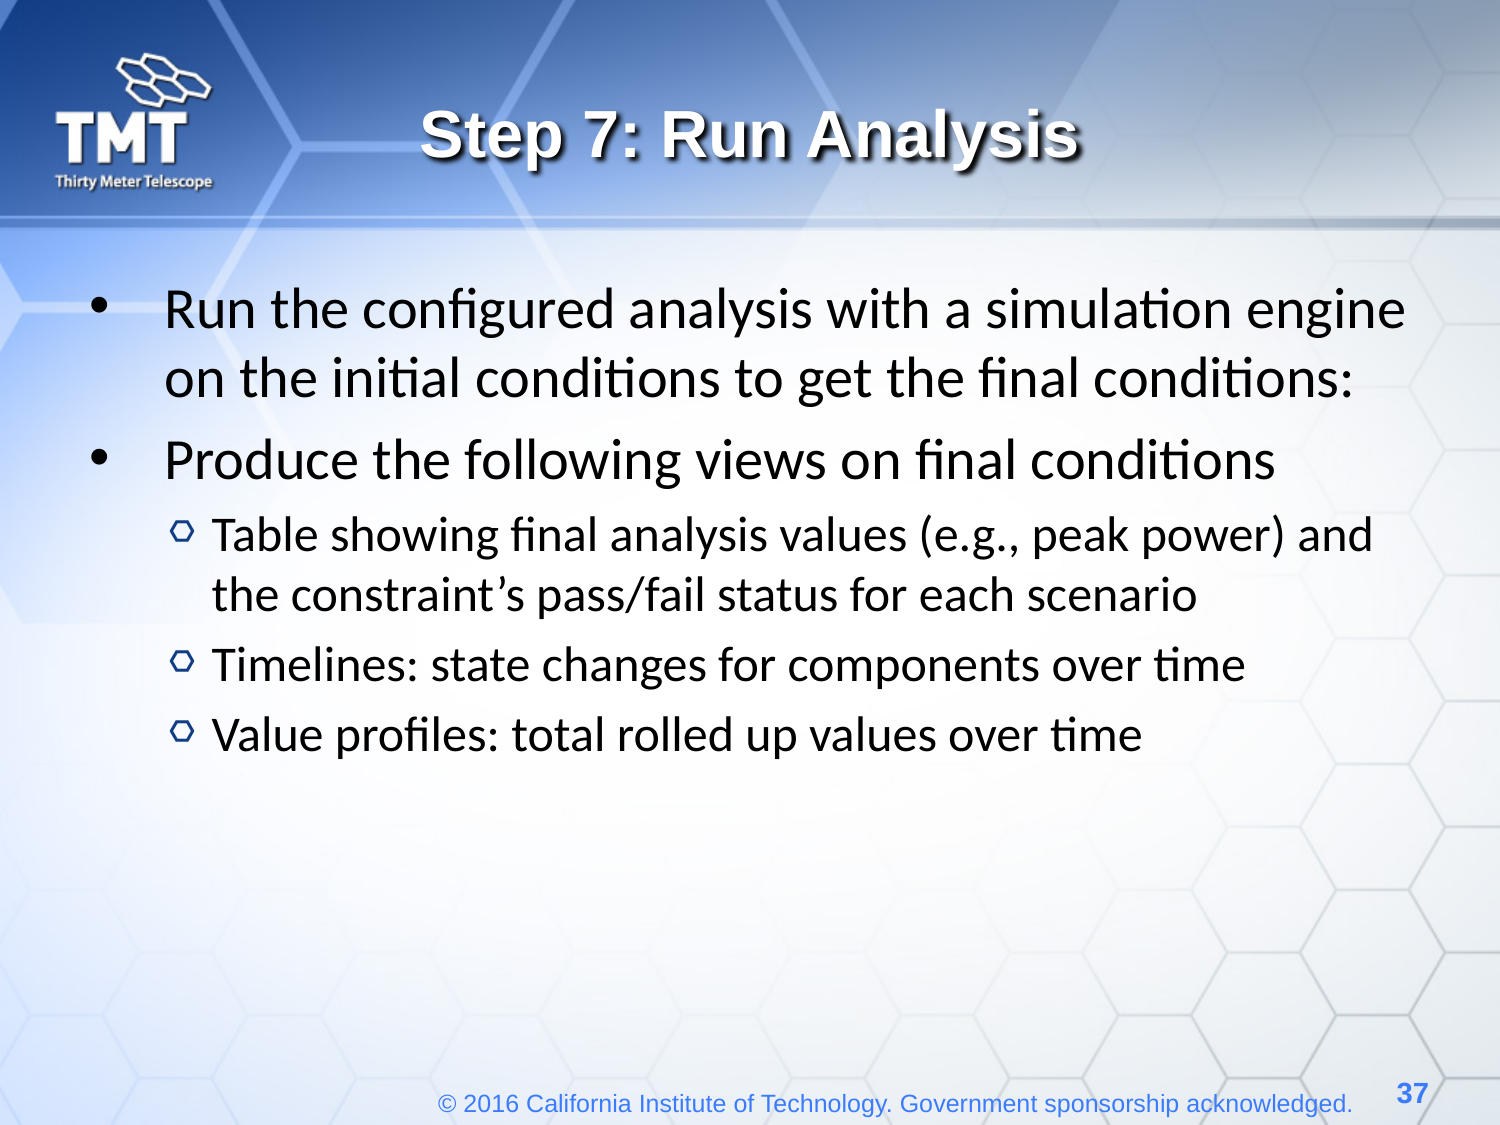

# Step 7: Run Analysis
Run the configured analysis with a simulation engine on the initial conditions to get the final conditions:
Produce the following views on final conditions
Table showing final analysis values (e.g., peak power) and the constraint’s pass/fail status for each scenario
Timelines: state changes for components over time
Value profiles: total rolled up values over time